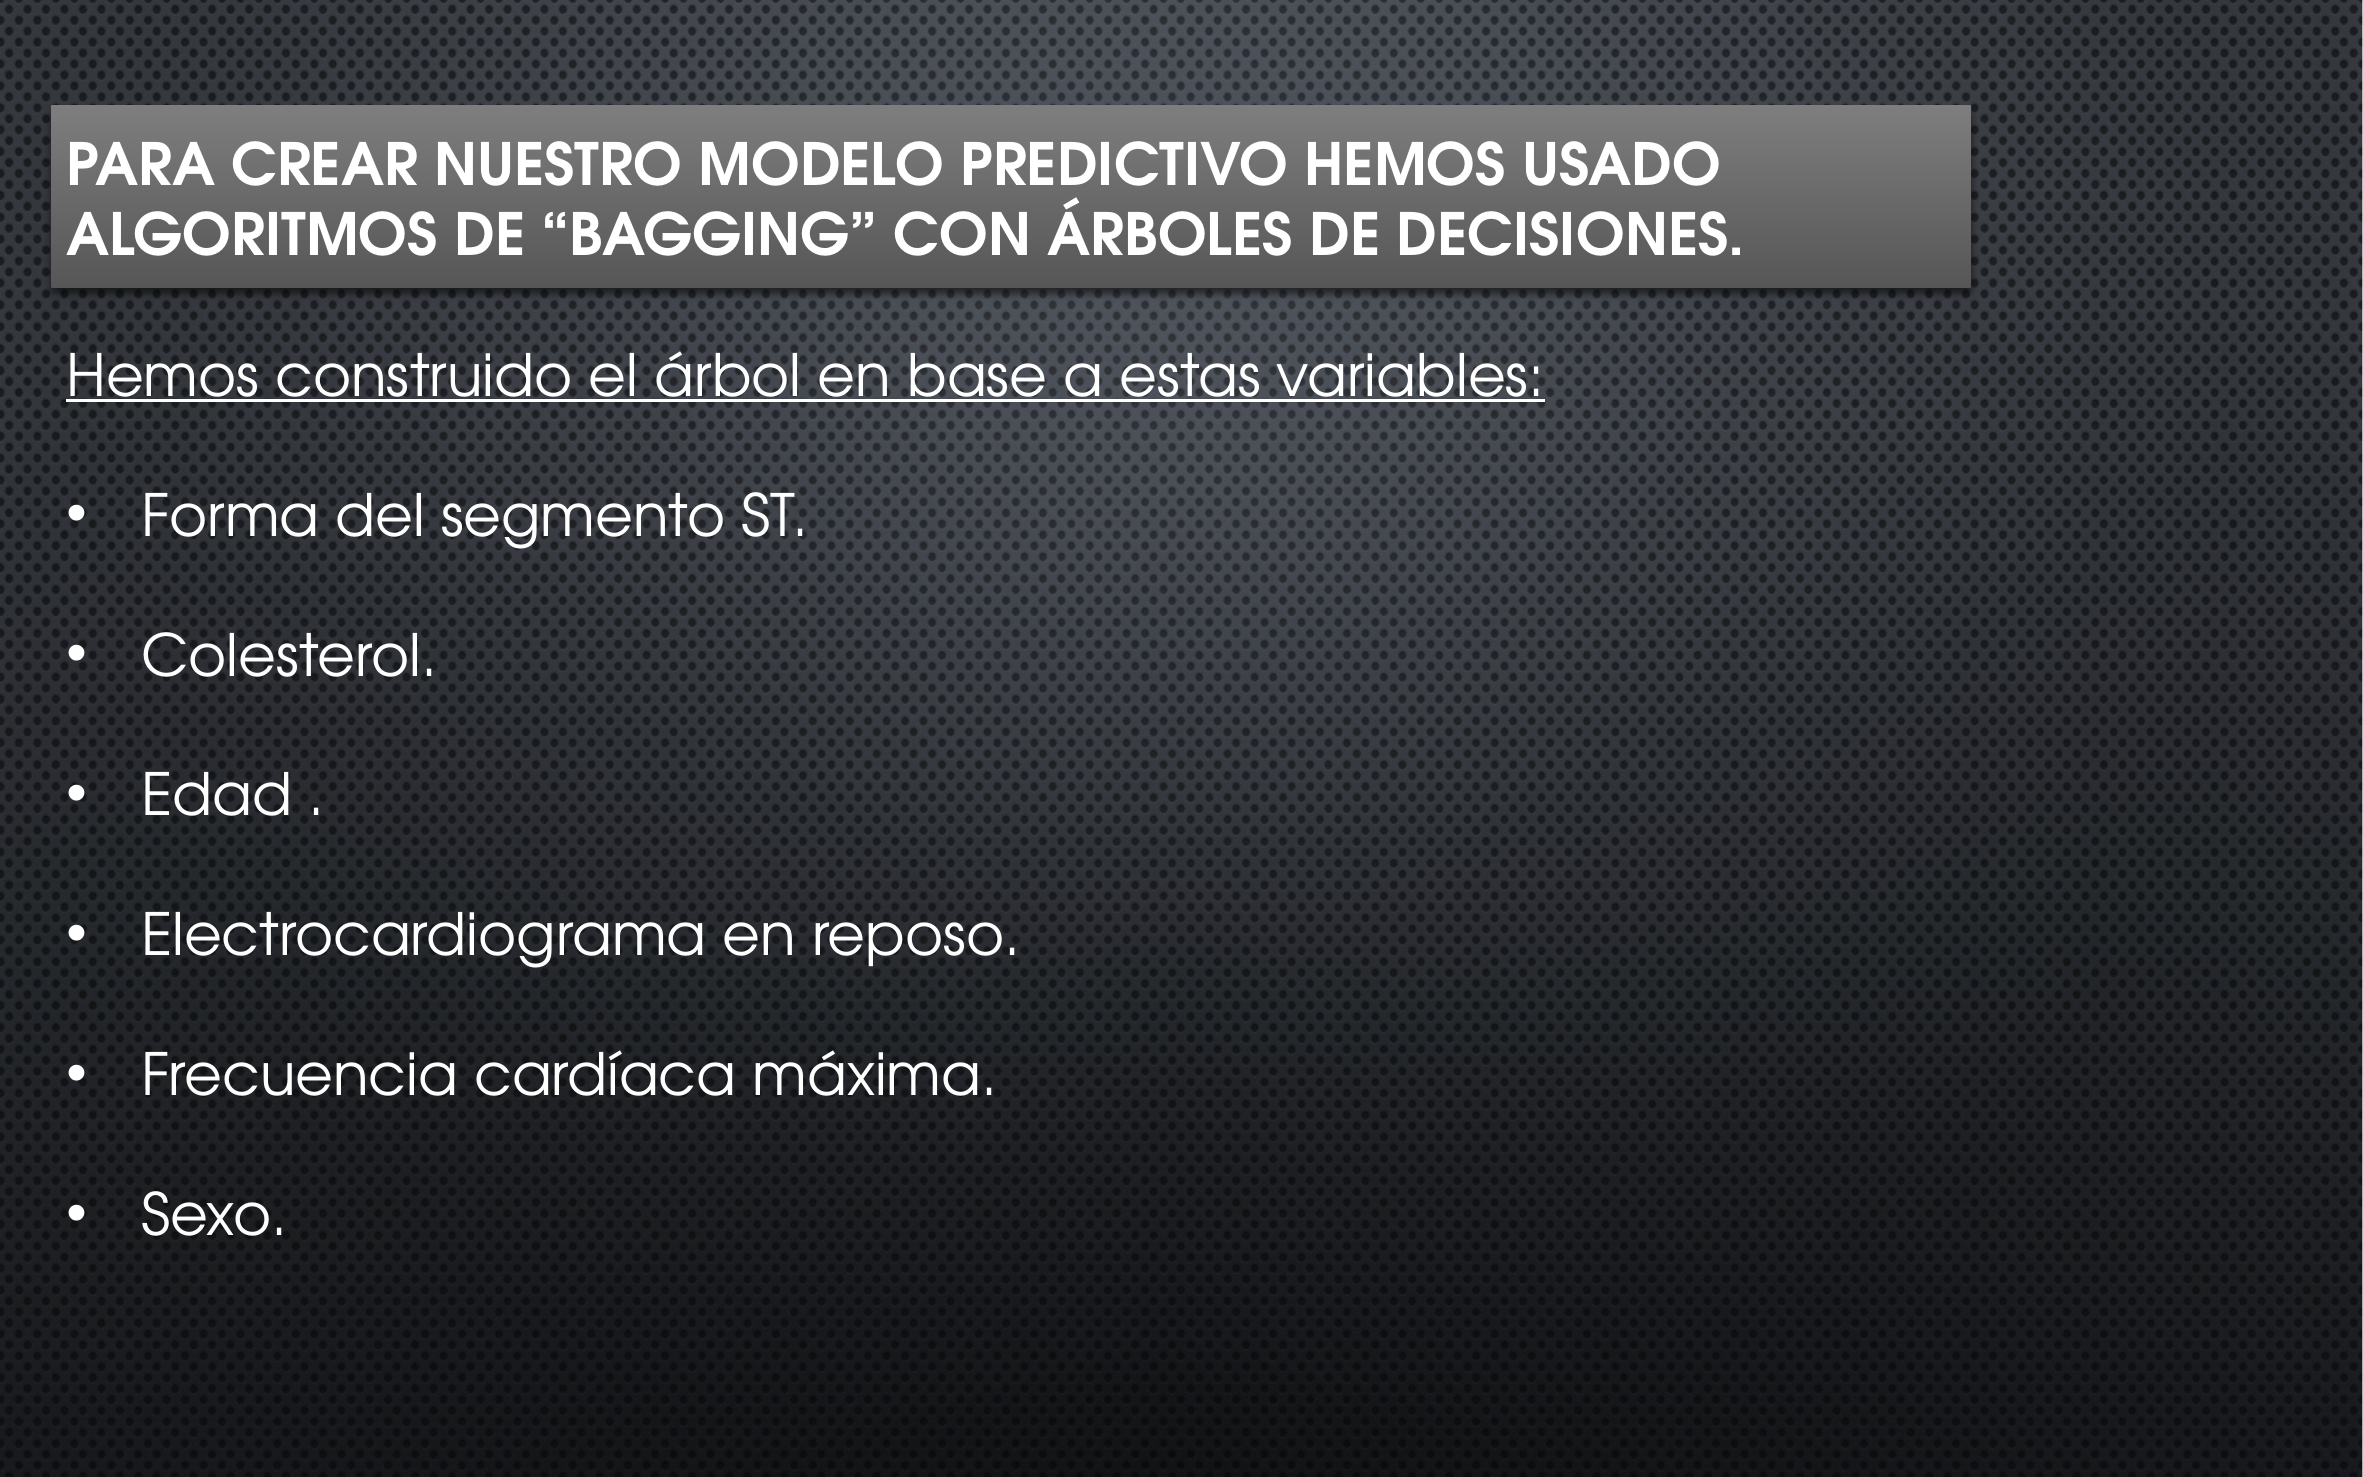

# Para crear nuestro modelo predictivo hemos usado algoritmos de “bagging” con árboles de decisiones.
Hemos construido el árbol en base a estas variables:

Forma del segmento ST.

Colesterol.

Edad .

Electrocardiograma en reposo.

Frecuencia cardíaca máxima.

Sexo.